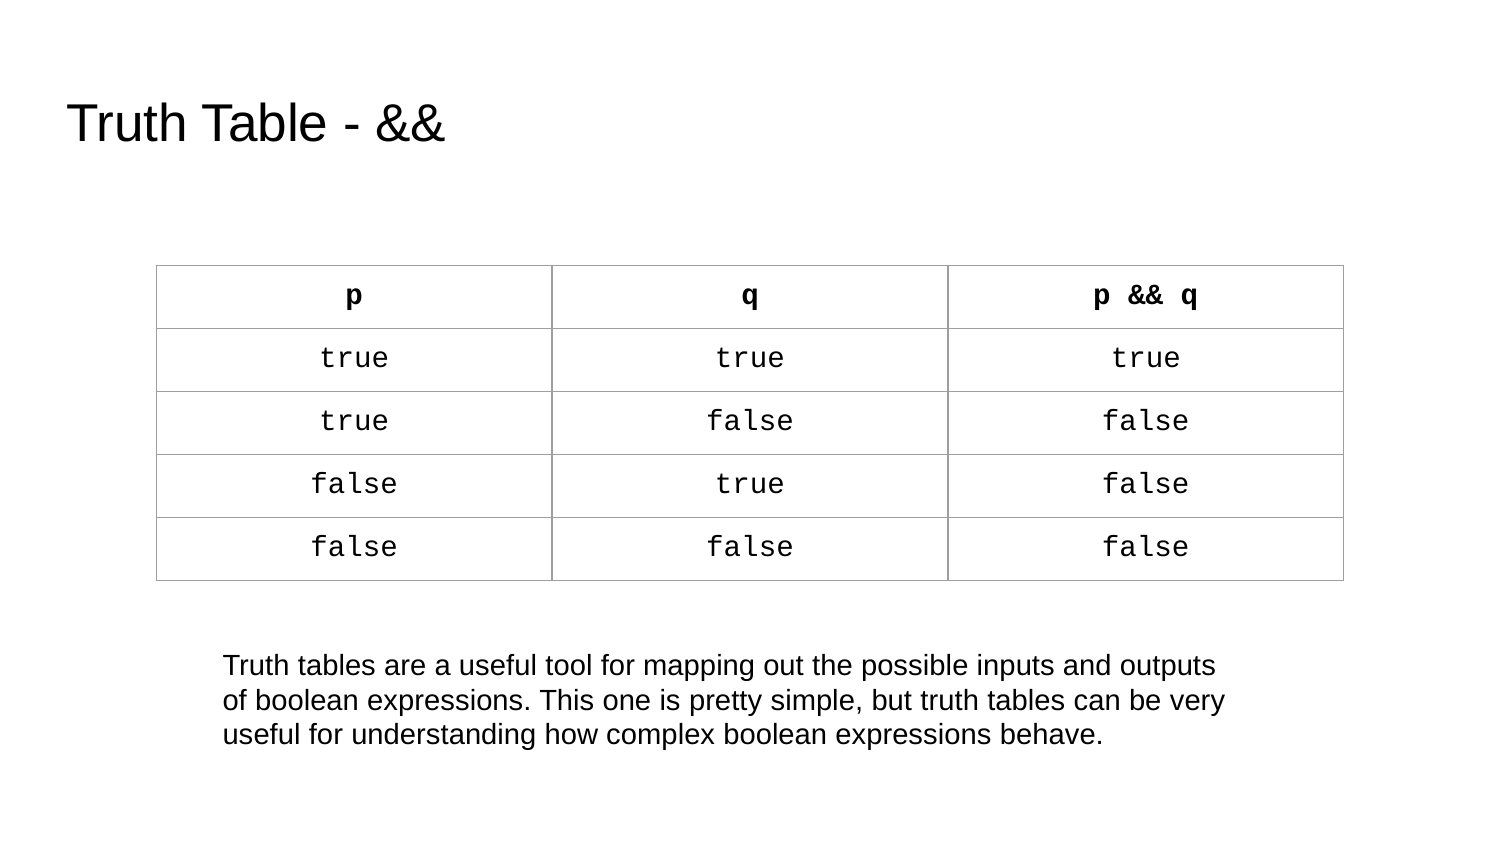

# Truth Table - &&
| p | q | p && q |
| --- | --- | --- |
| true | true | true |
| true | false | false |
| false | true | false |
| false | false | false |
Truth tables are a useful tool for mapping out the possible inputs and outputs of boolean expressions. This one is pretty simple, but truth tables can be very useful for understanding how complex boolean expressions behave.